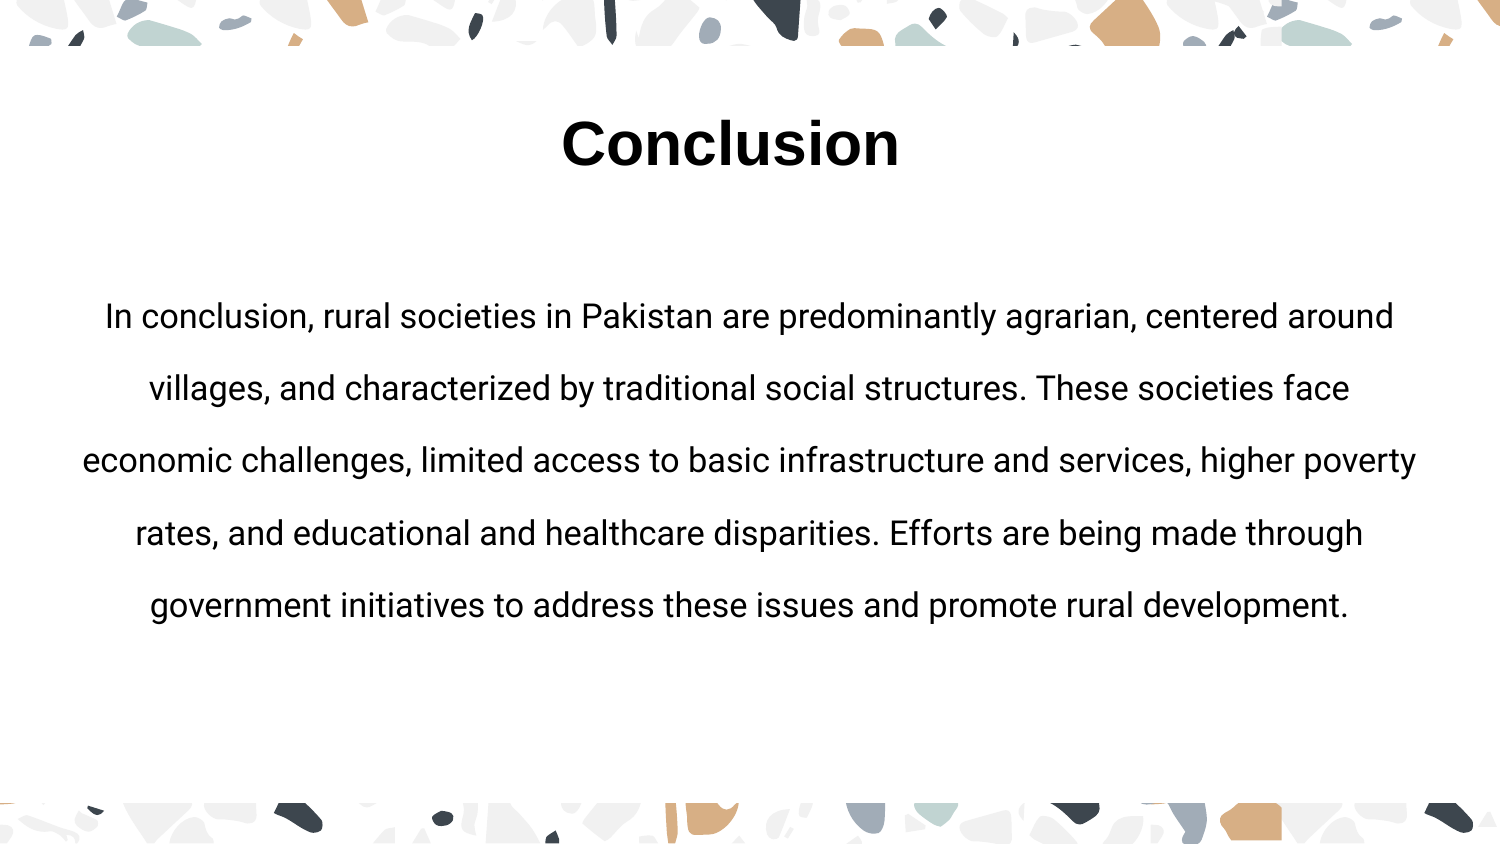

# Conclusion
In conclusion, rural societies in Pakistan are predominantly agrarian, centered around villages, and characterized by traditional social structures. These societies face economic challenges, limited access to basic infrastructure and services, higher poverty rates, and educational and healthcare disparities. Efforts are being made through government initiatives to address these issues and promote rural development.